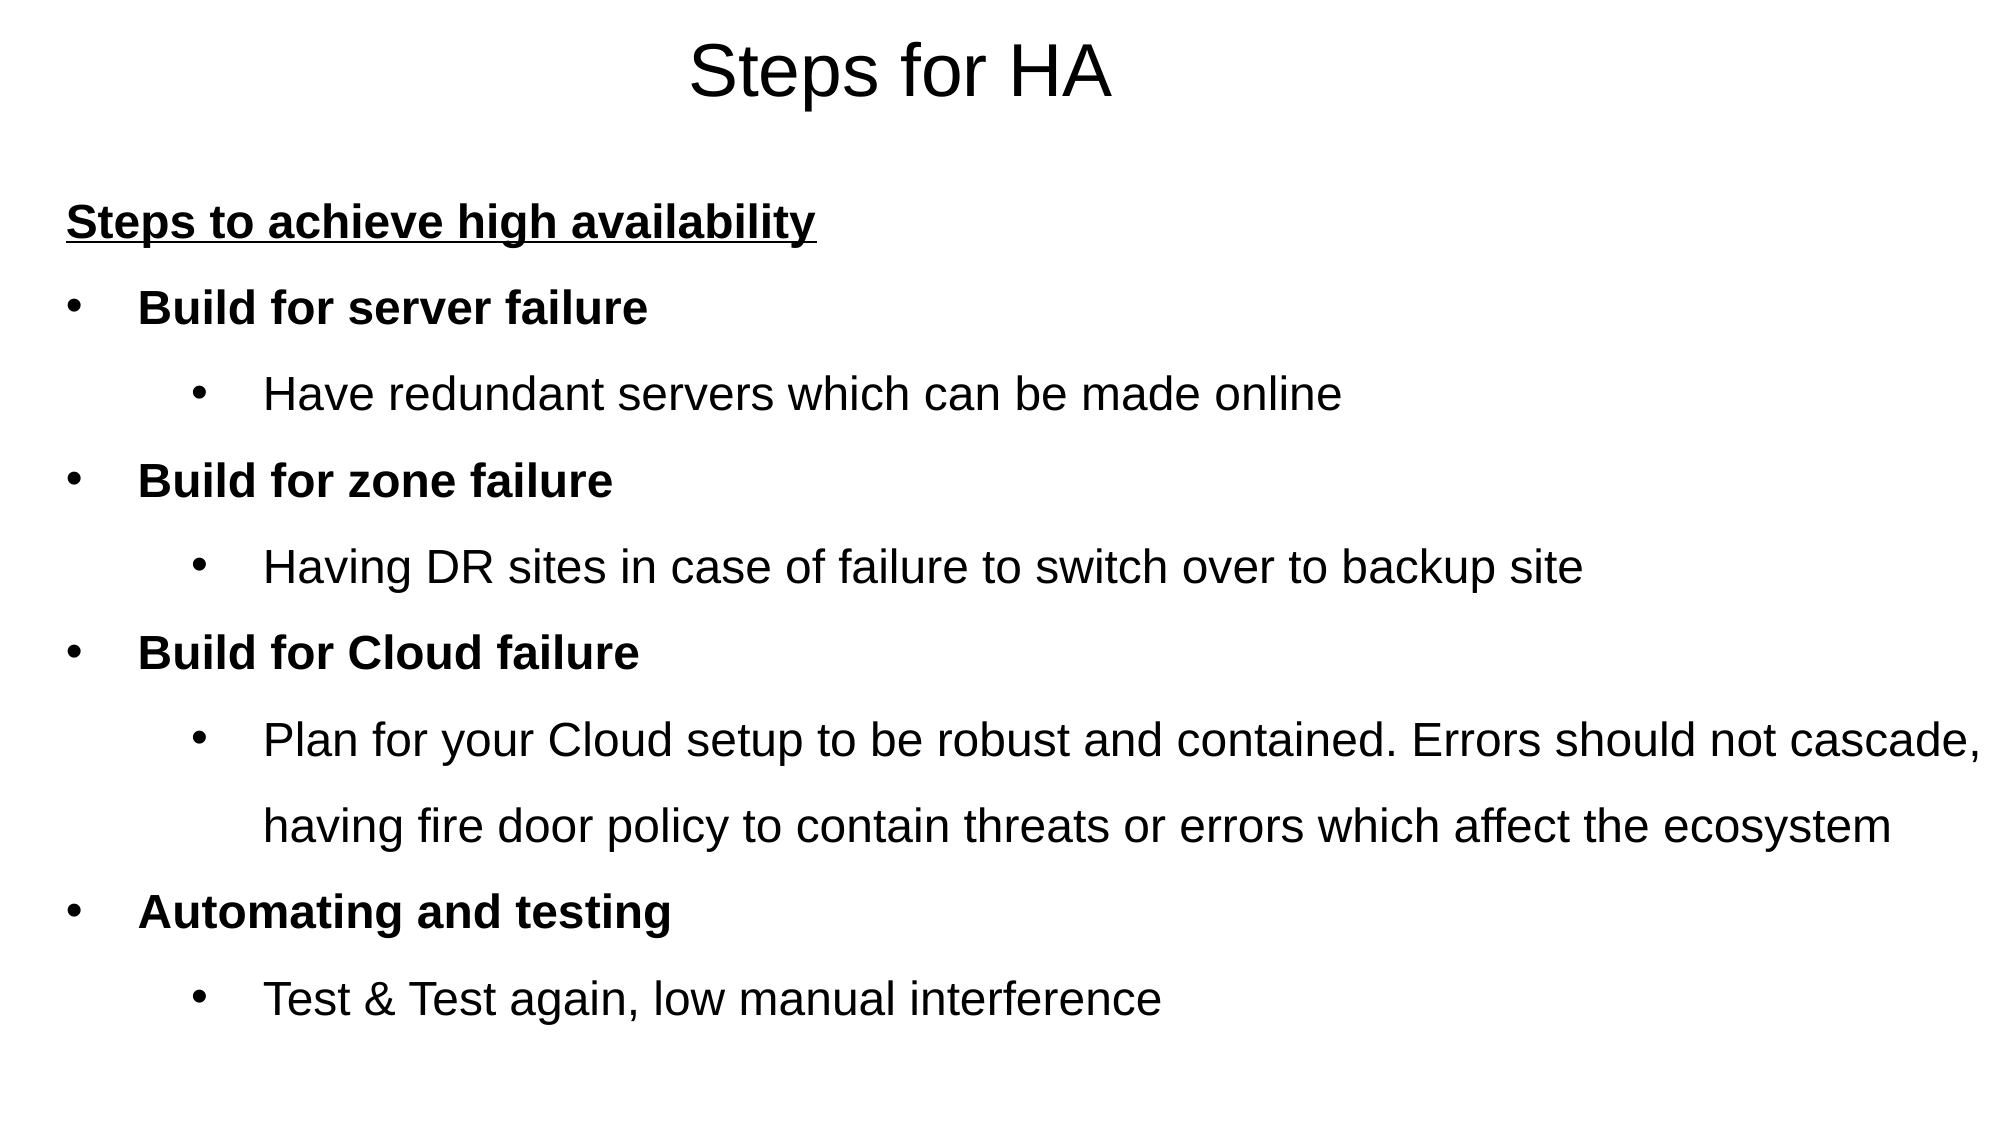

Steps for HA
Steps to achieve high availability
Build for server failure
Have redundant servers which can be made online
Build for zone failure
Having DR sites in case of failure to switch over to backup site
Build for Cloud failure
Plan for your Cloud setup to be robust and contained. Errors should not cascade, having fire door policy to contain threats or errors which affect the ecosystem
Automating and testing
Test & Test again, low manual interference